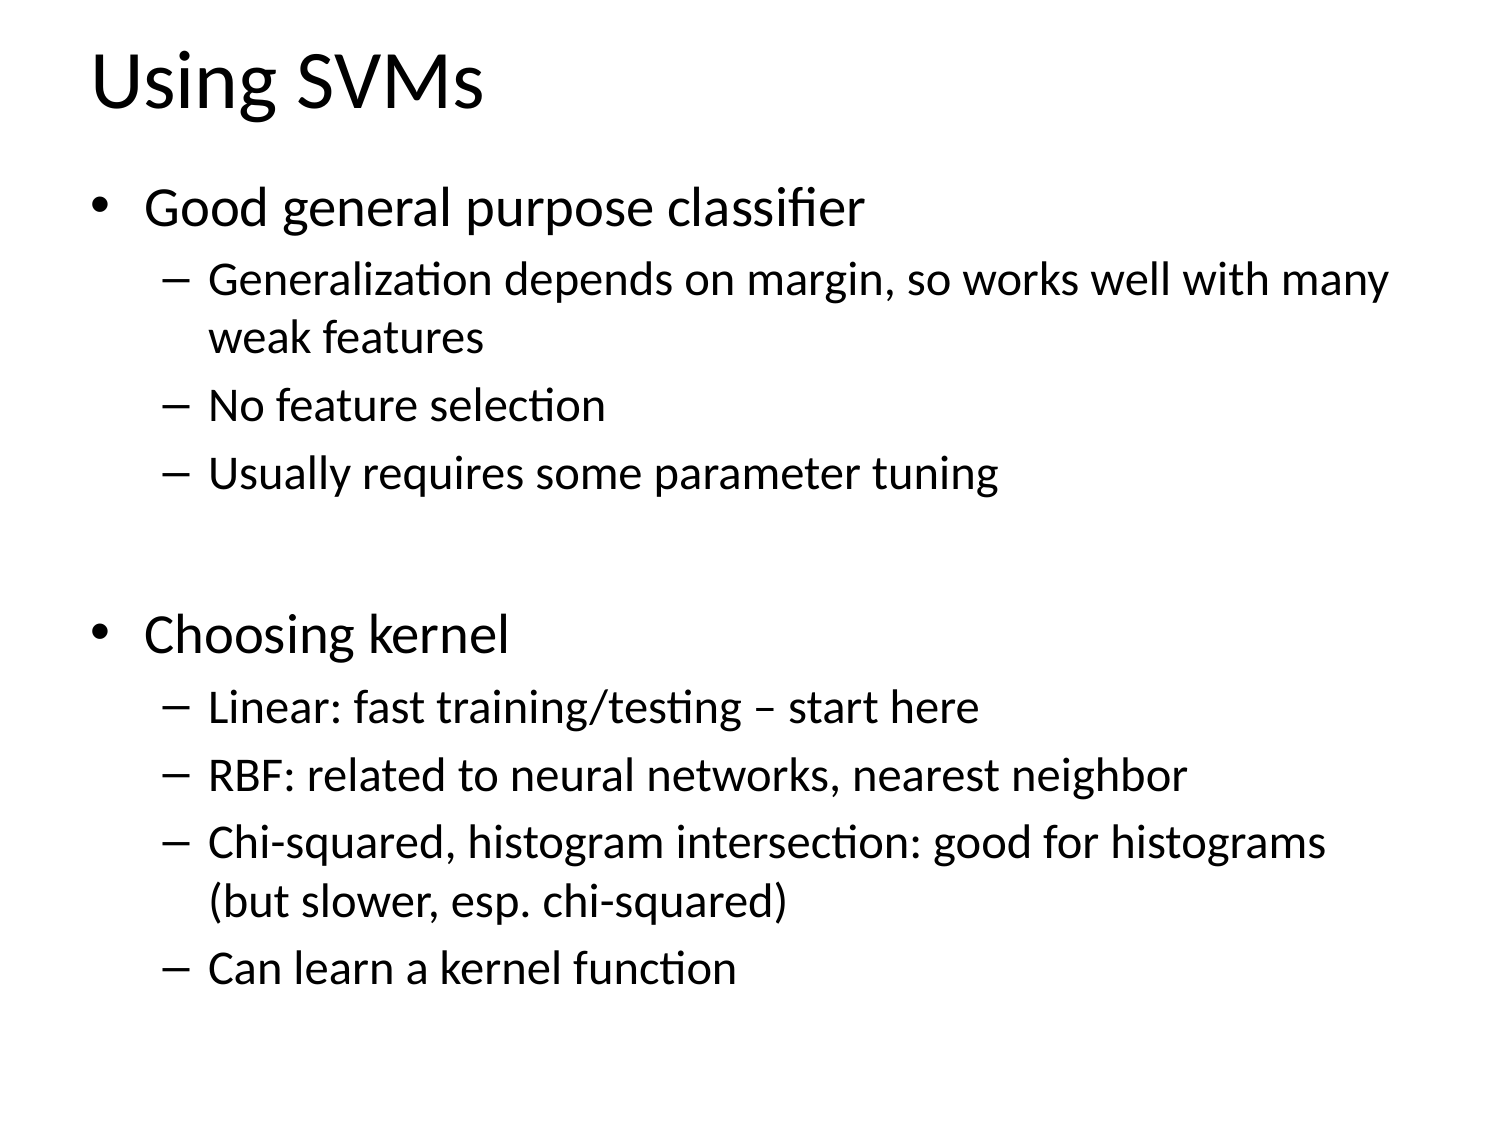

# Using SVMs
Good general purpose classifier
Generalization depends on margin, so works well with many weak features
No feature selection
Usually requires some parameter tuning

Choosing kernel
Linear: fast training/testing – start here
RBF: related to neural networks, nearest neighbor
Chi-squared, histogram intersection: good for histograms (but slower, esp. chi-squared)
Can learn a kernel function